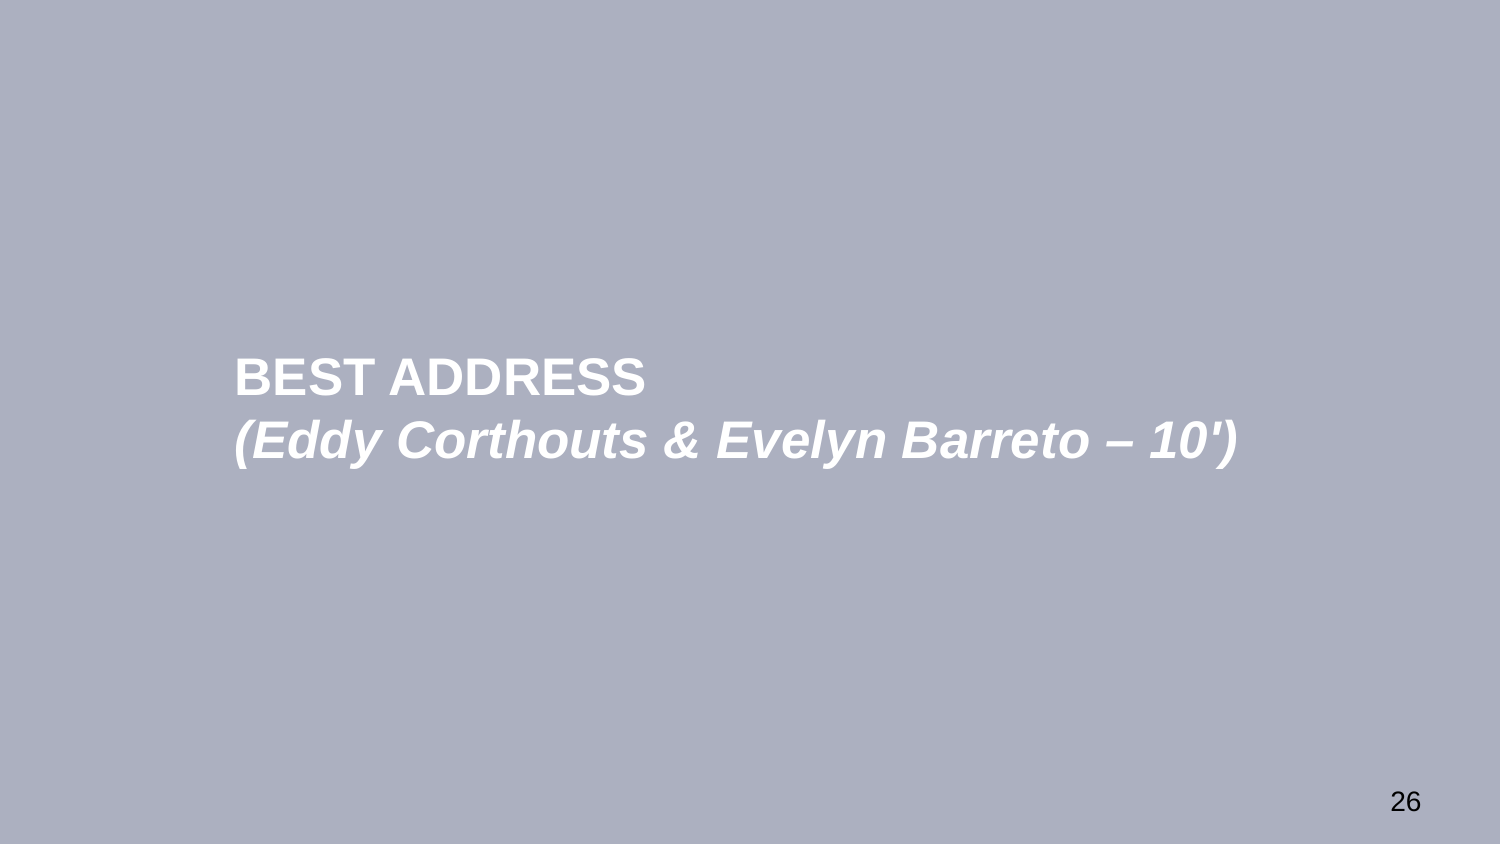

# BEST ADDRESS  (Eddy Corthouts & Evelyn Barreto – 10')
26